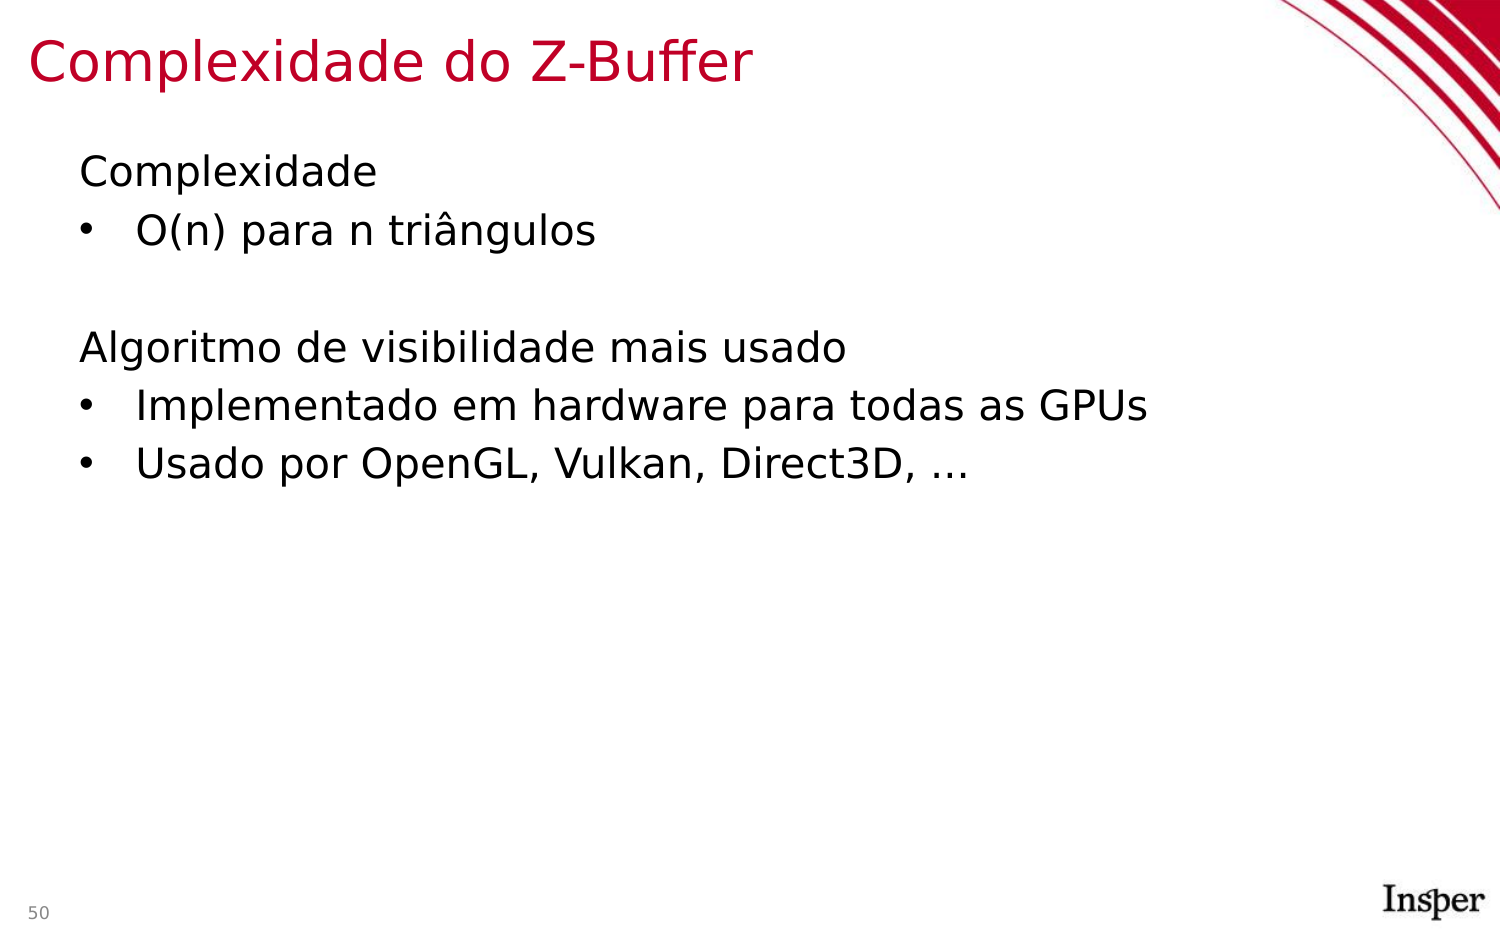

# Complexidade do Z-Buffer
Complexidade
O(n) para n triângulos

Algoritmo de visibilidade mais usado
Implementado em hardware para todas as GPUs
Usado por OpenGL, Vulkan, Direct3D, ...
50